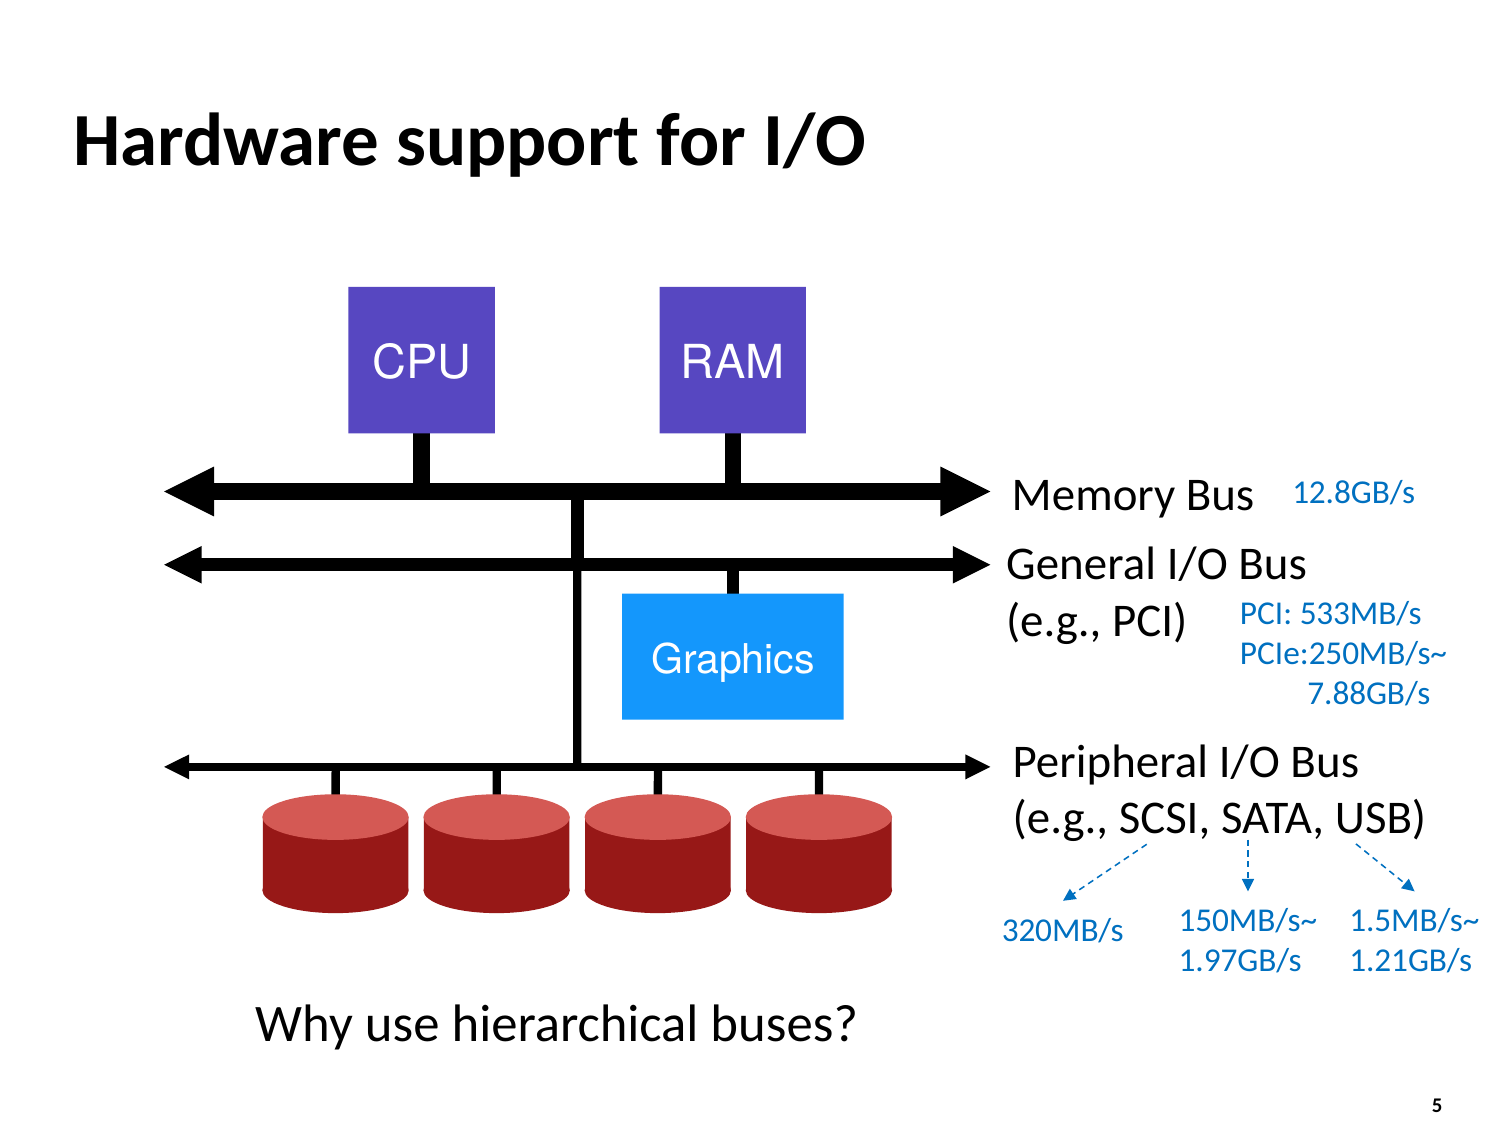

# Hardware support for I/O
CPU
RAM

Memory Bus
12.8GB/s

General I/O Bus
(e.g., PCI)

PCI: 533MB/s
PCIe:250MB/s~
         7.88GB/s
Graphics
Peripheral I/O Bus
(e.g., SCSI, SATA, USB)

150MB/s~
1.97GB/s
1.5MB/s~
1.21GB/s
320MB/s
Why use hierarchical buses?